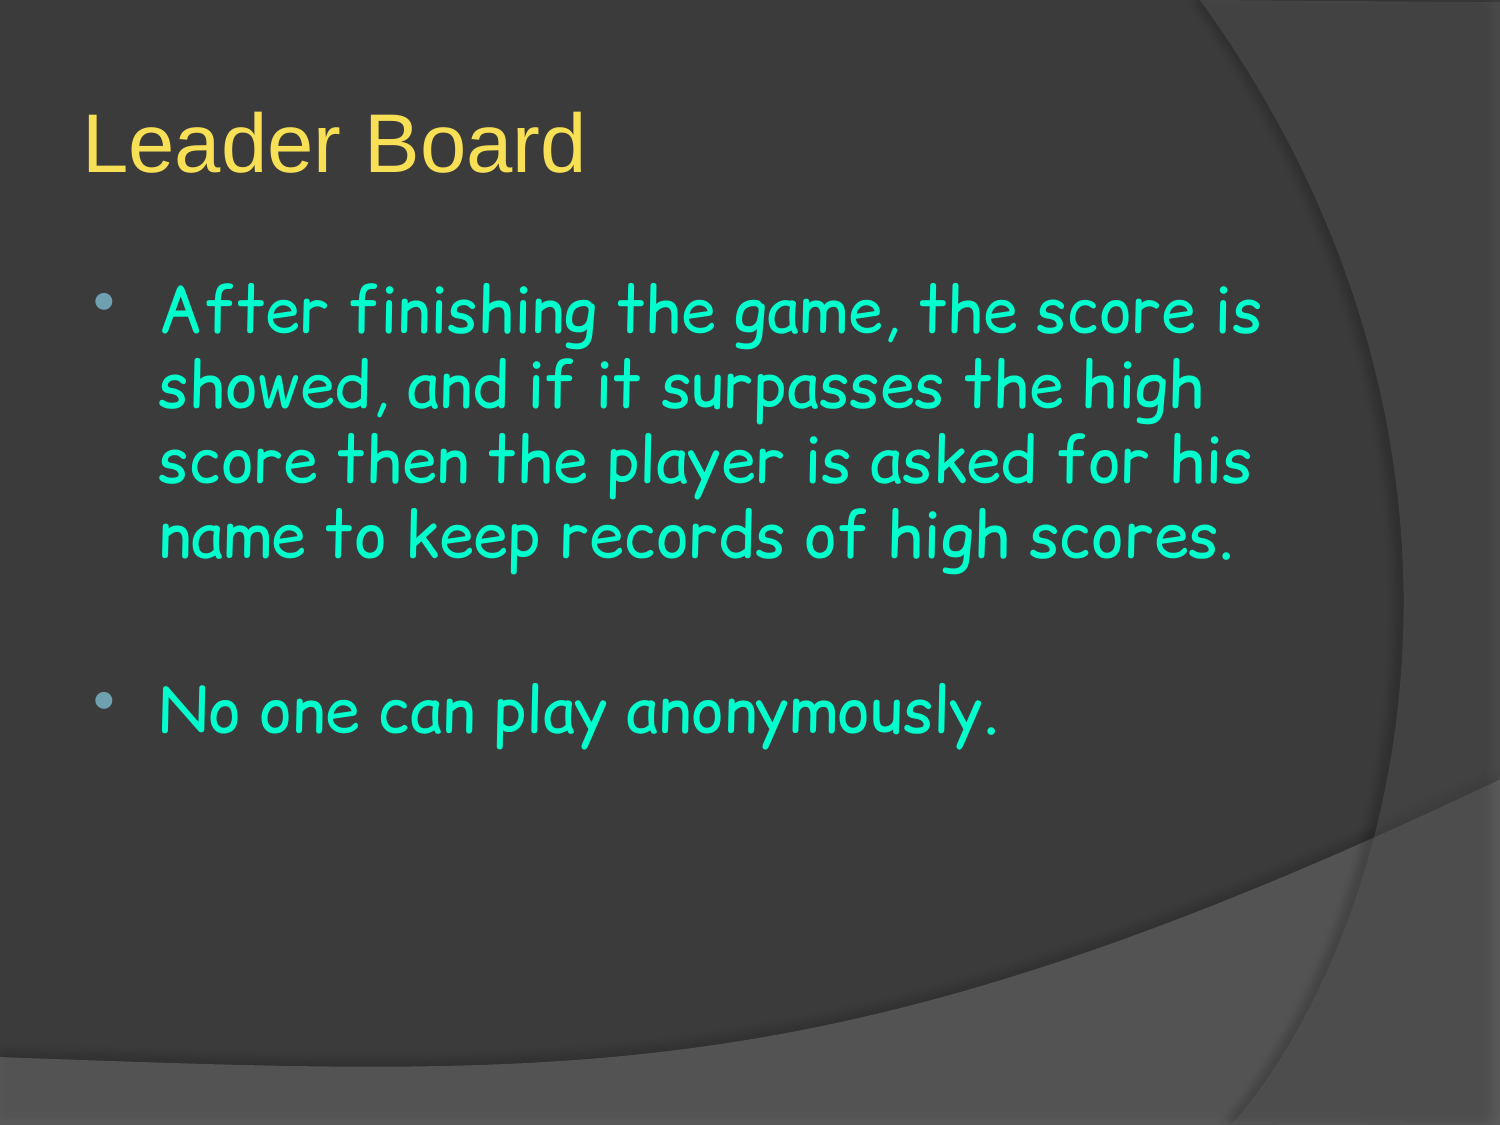

# Leader Board
After finishing the game, the score is showed, and if it surpasses the high score then the player is asked for his name to keep records of high scores.

No one can play anonymously.